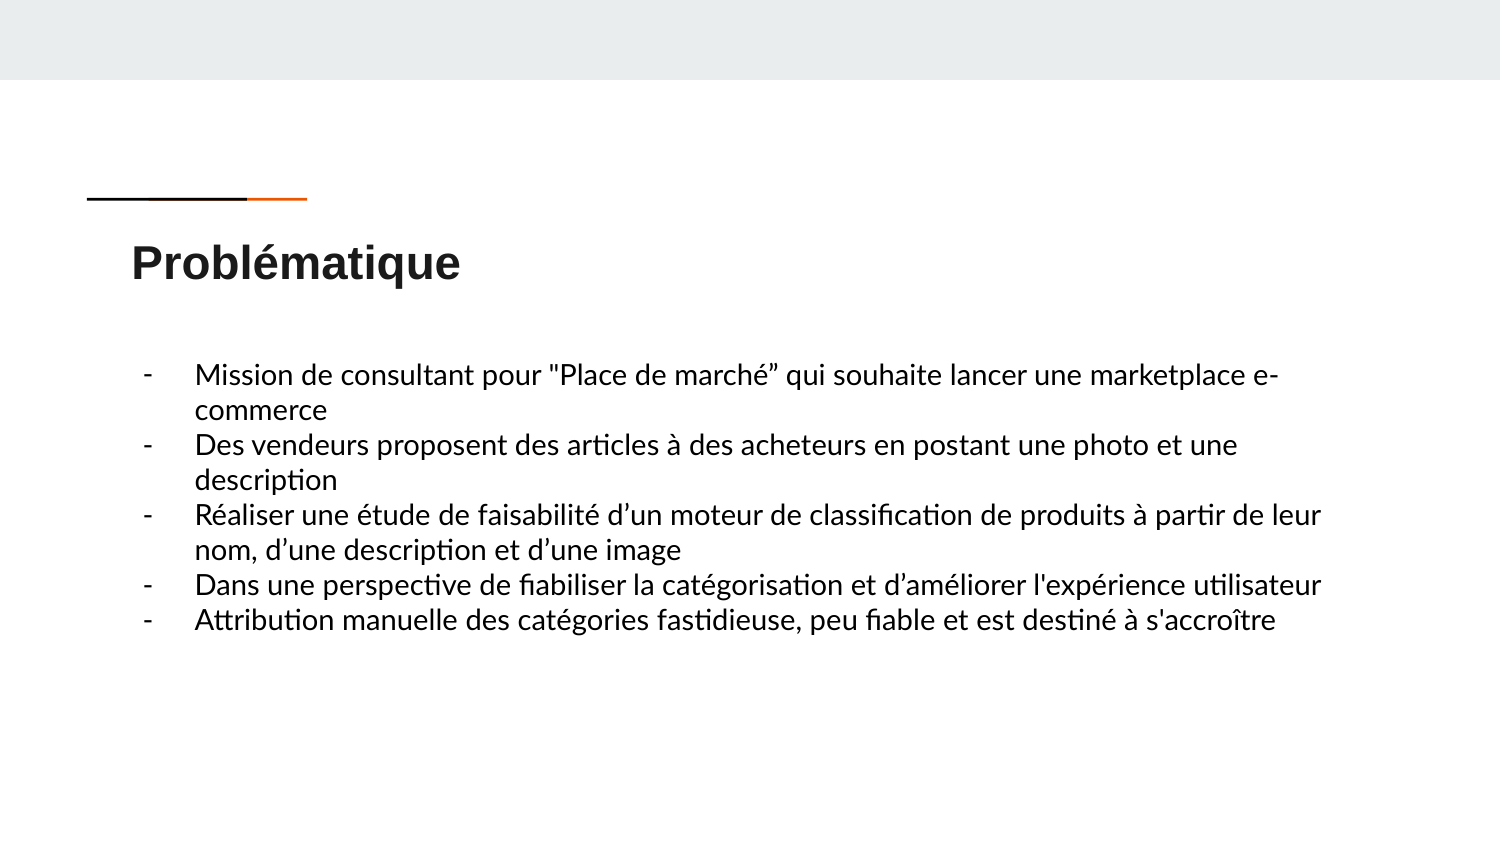

# Problématique

Mission de consultant pour "Place de marché” qui souhaite lancer une marketplace e-commerce
Des vendeurs proposent des articles à des acheteurs en postant une photo et une description
Réaliser une étude de faisabilité d’un moteur de classification de produits à partir de leur nom, d’une description et d’une image
Dans une perspective de fiabiliser la catégorisation et d’améliorer l'expérience utilisateur
Attribution manuelle des catégories fastidieuse, peu fiable et est destiné à s'accroître